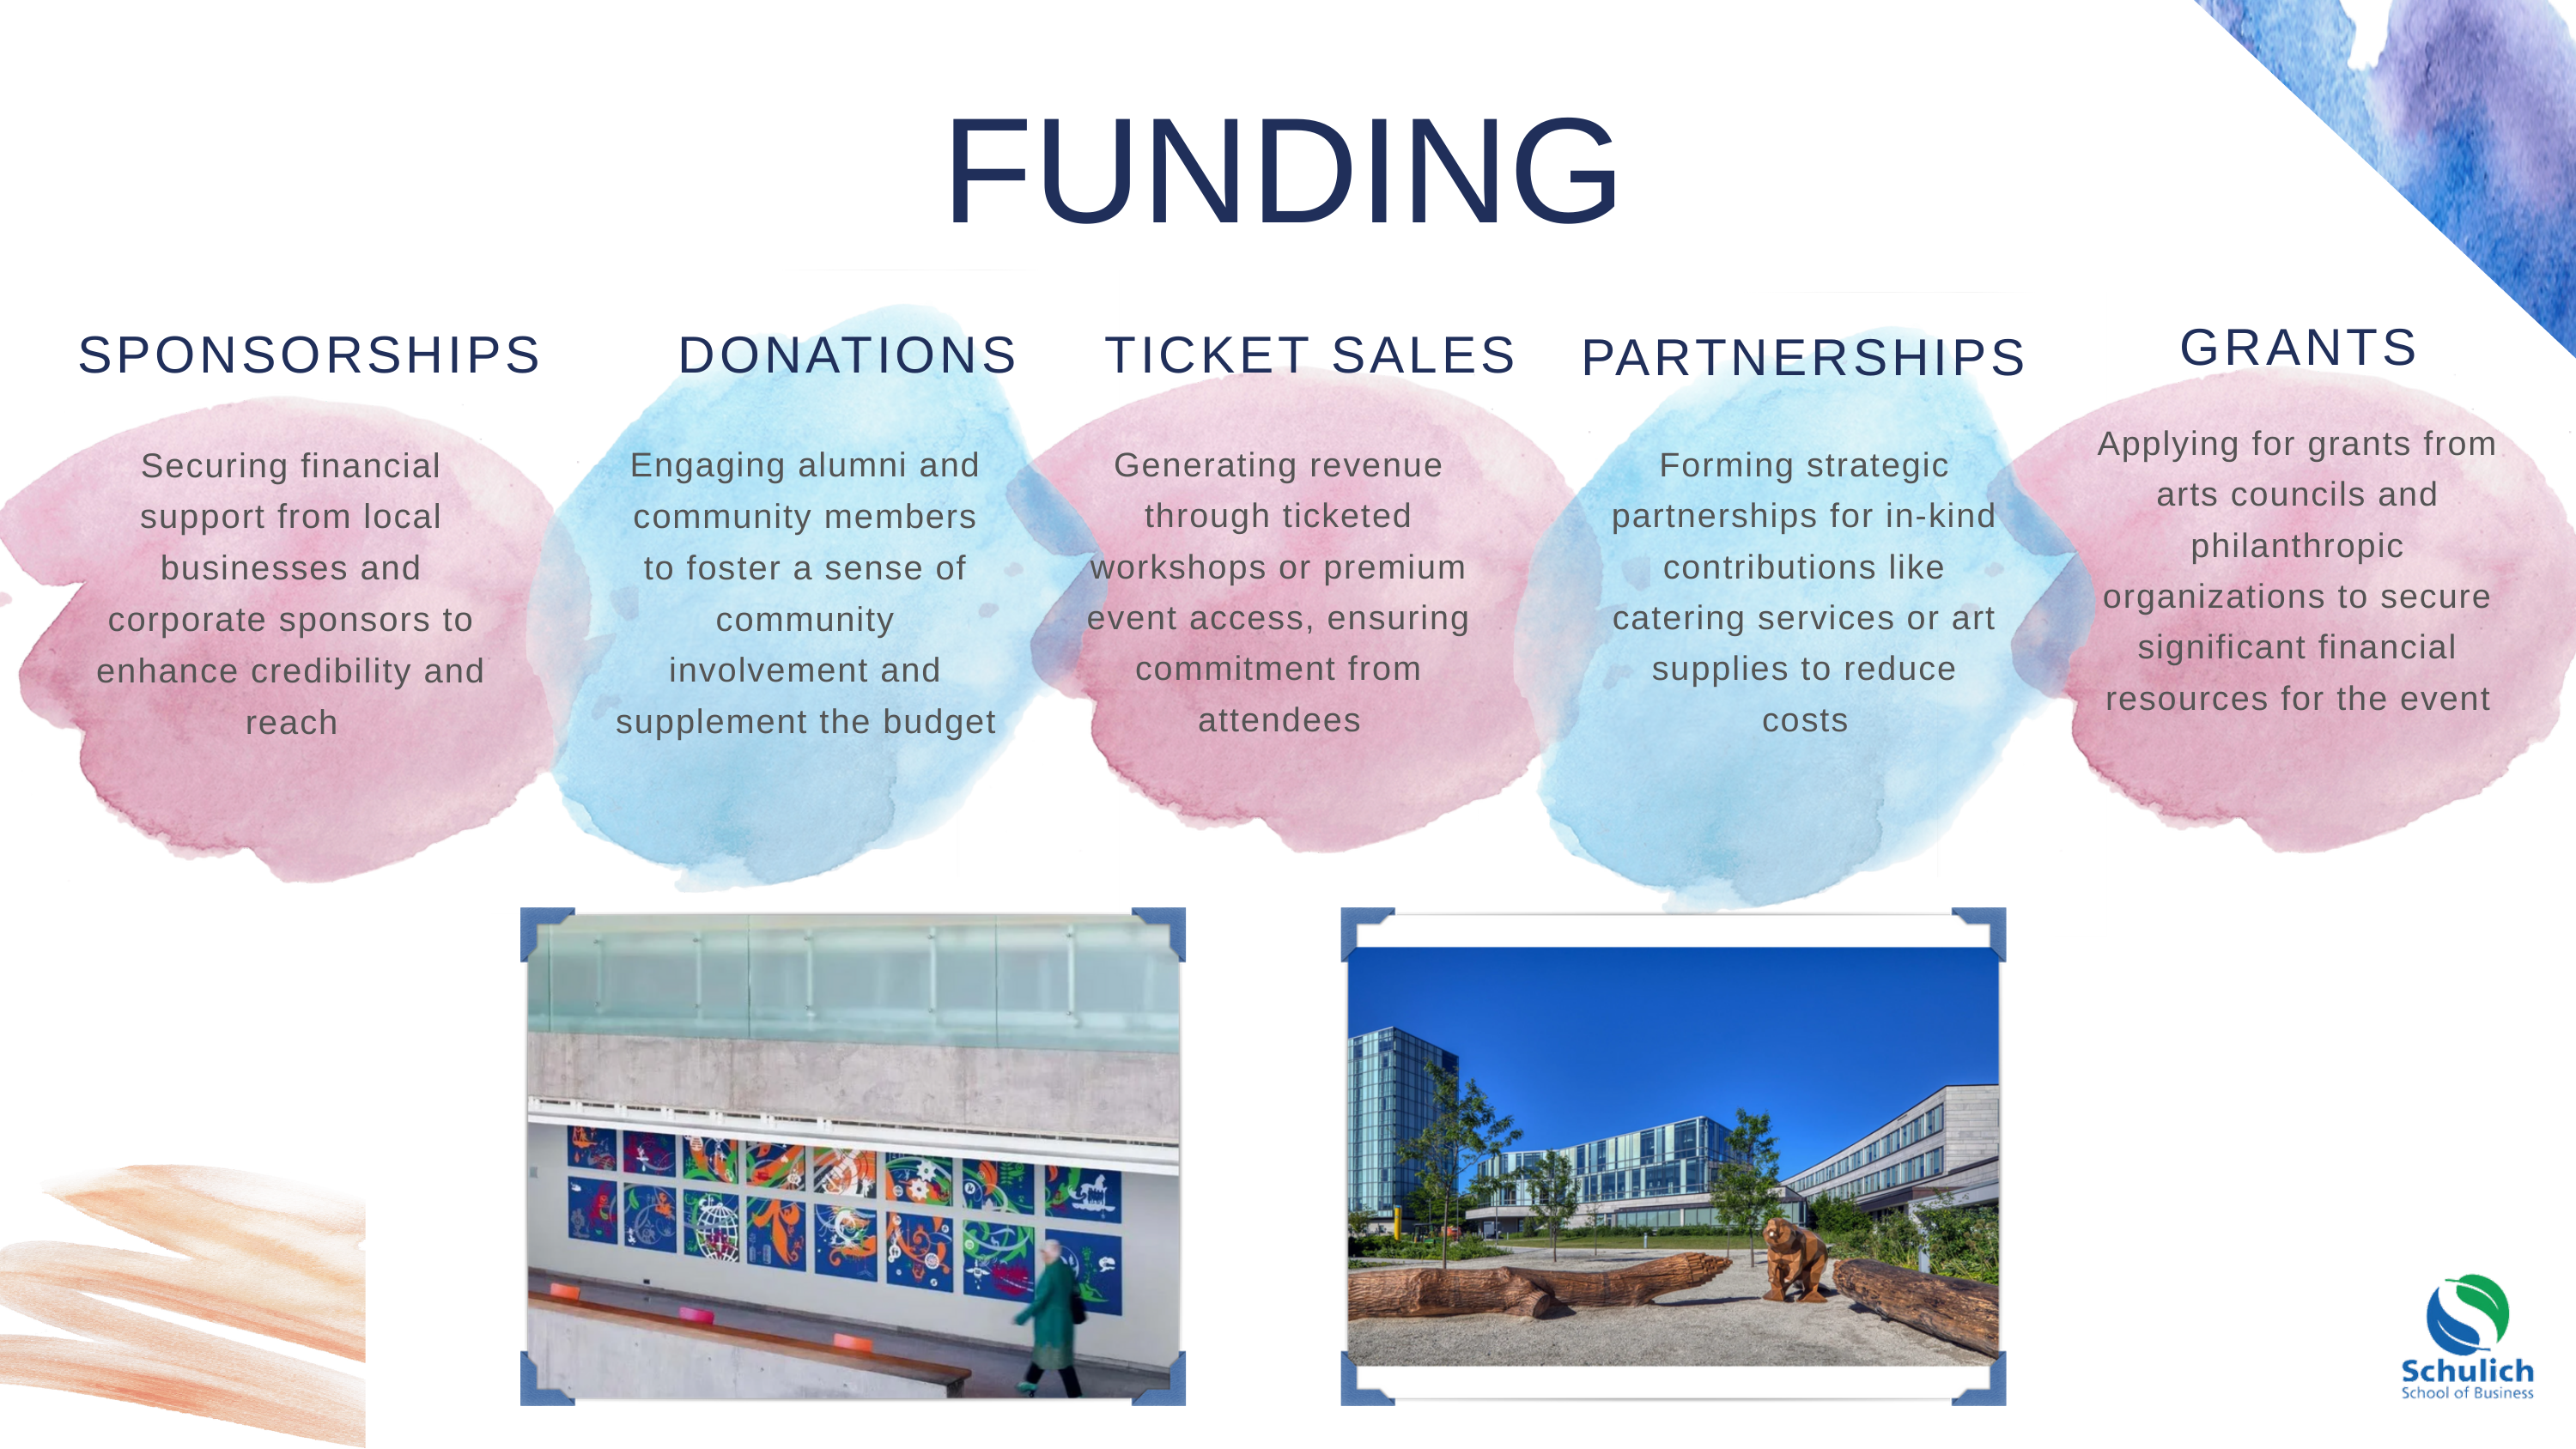

FUNDING

GRANTS
SPONSORSHIPS
DONATIONS
TICKET SALES
PARTNERSHIPS

Applying for grants from arts councils and philanthropic organizations to secure significant financial resources for the event
Forming strategic partnerships for in-kind contributions like catering services or art supplies to reduce costs
Generating revenue through ticketed workshops or premium event access, ensuring commitment from attendees
Securing financial support from local businesses and corporate sponsors to enhance credibility and reach
Engaging alumni and community members to foster a sense of community involvement and supplement the budget